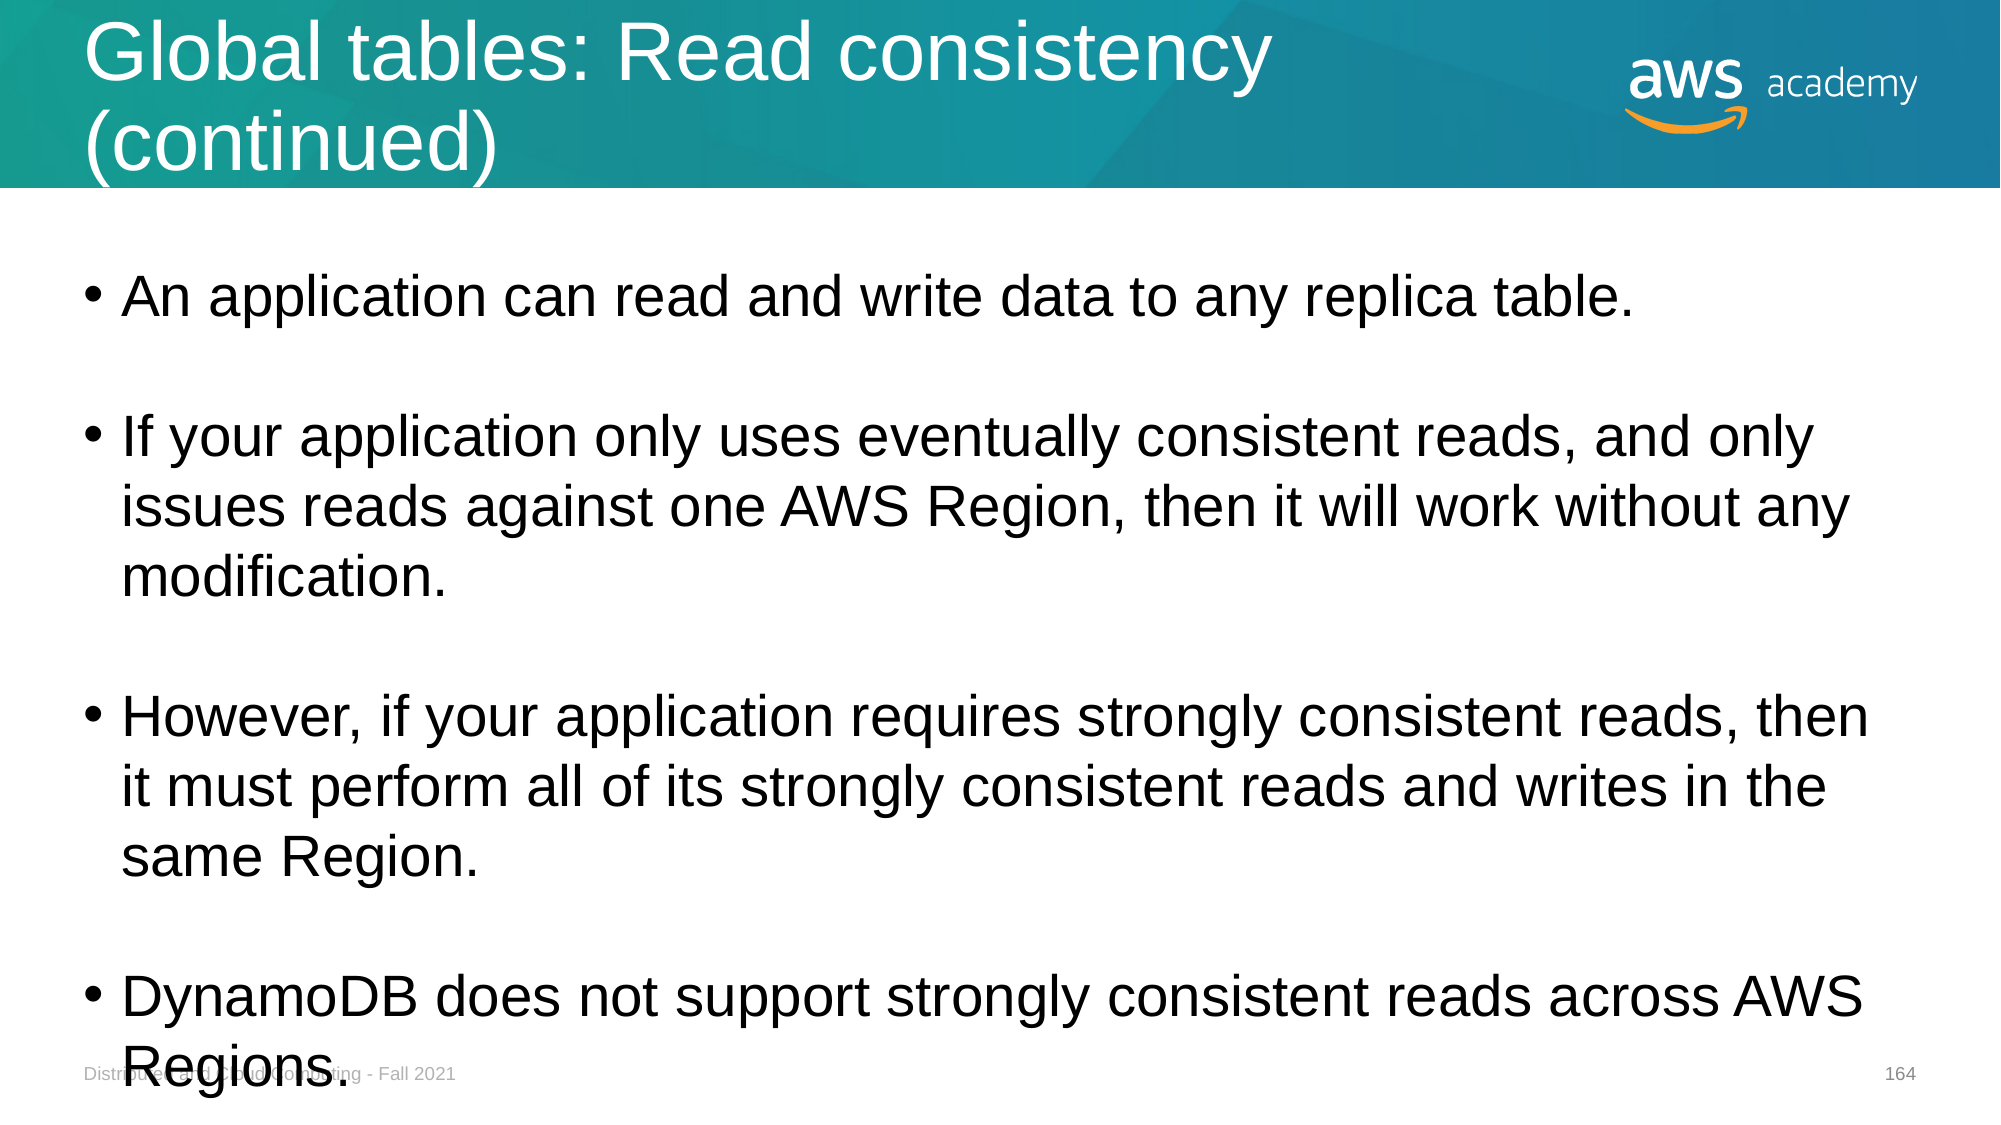

# Global tables: Read consistency (continued)
An application can read and write data to any replica table.

If your application only uses eventually consistent reads, and only issues reads against one AWS Region, then it will work without any modification.

However, if your application requires strongly consistent reads, then it must perform all of its strongly consistent reads and writes in the same Region.

DynamoDB does not support strongly consistent reads across AWS Regions.
Distributed and Cloud Computing - Fall 2021
164